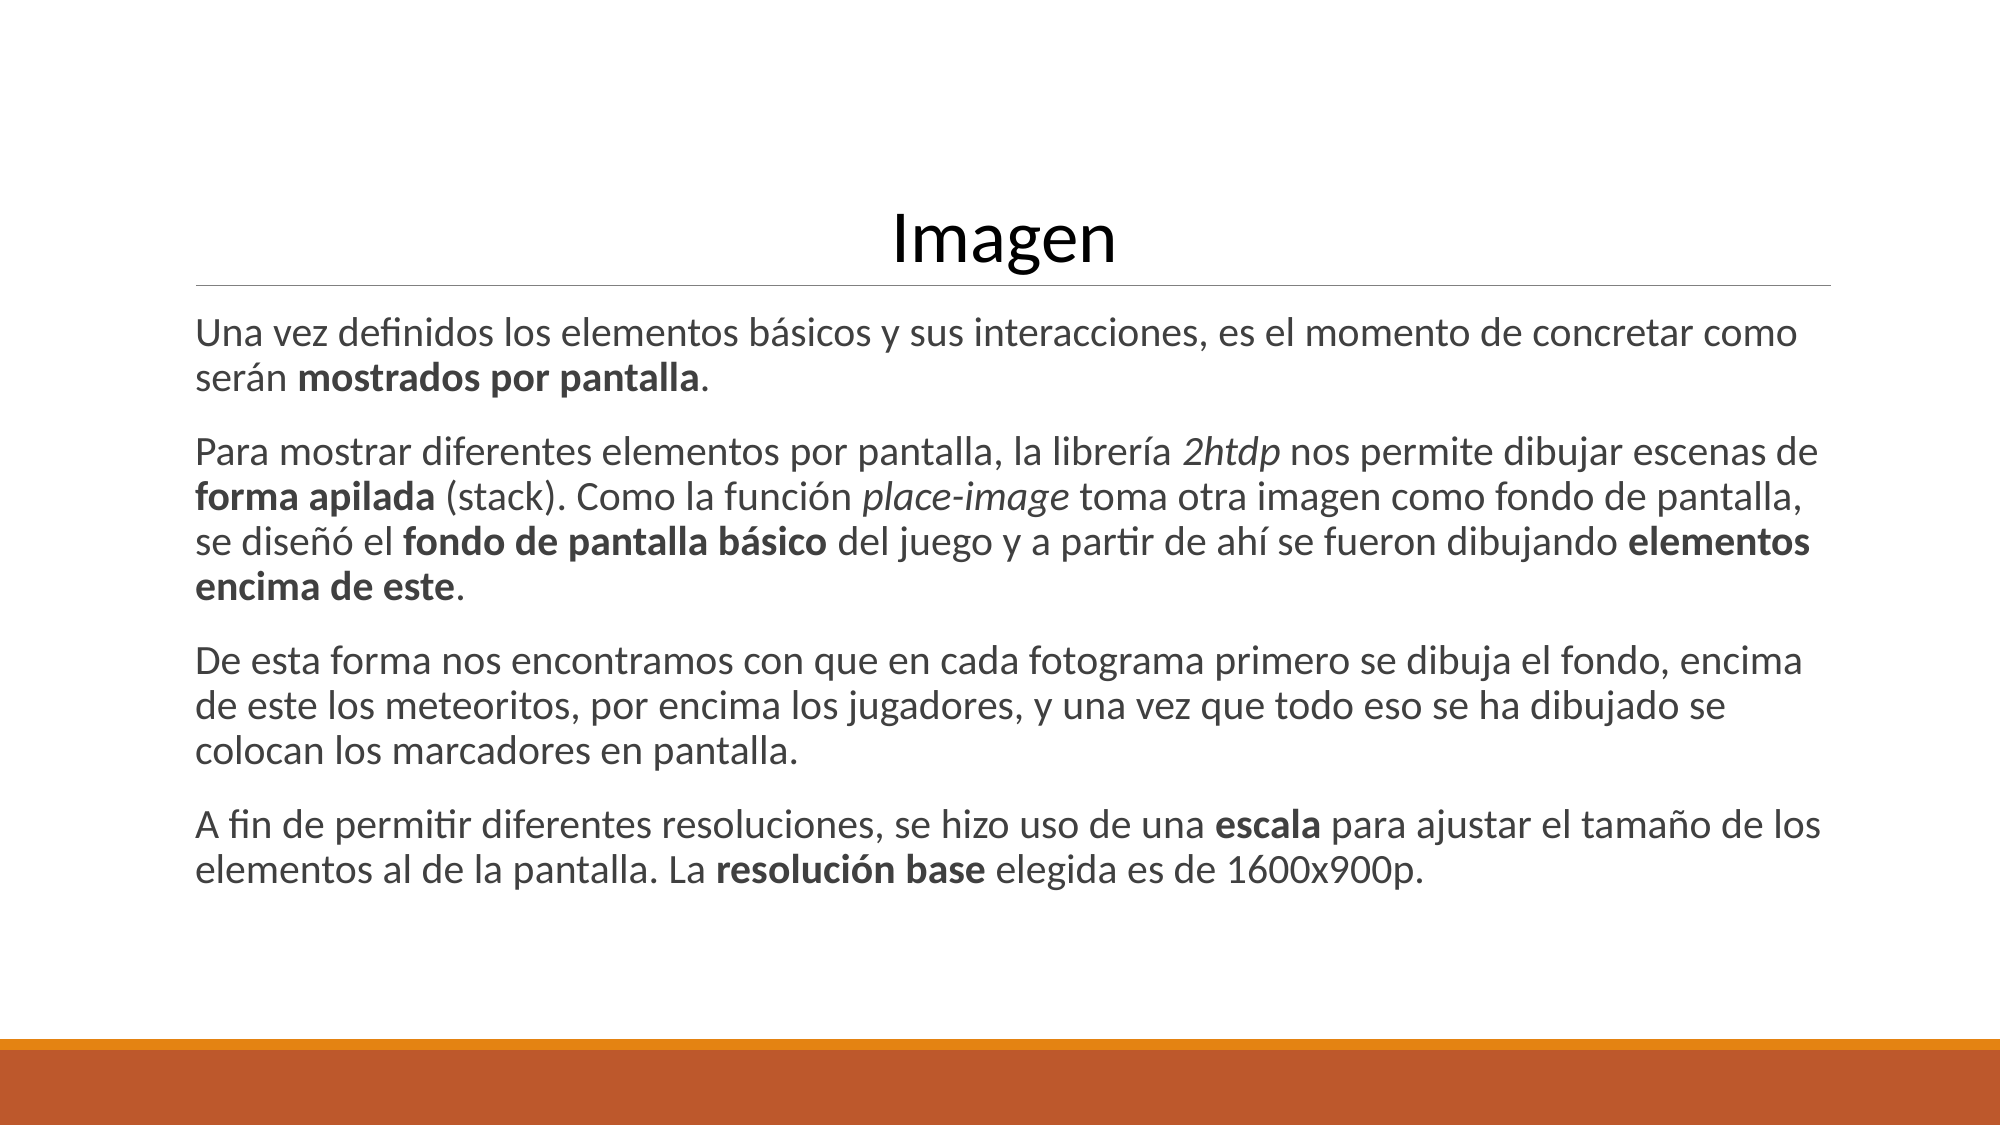

Imagen
Una vez definidos los elementos básicos y sus interacciones, es el momento de concretar como serán mostrados por pantalla.
Para mostrar diferentes elementos por pantalla, la librería 2htdp nos permite dibujar escenas de forma apilada (stack). Como la función place-image toma otra imagen como fondo de pantalla, se diseñó el fondo de pantalla básico del juego y a partir de ahí se fueron dibujando elementos encima de este.
De esta forma nos encontramos con que en cada fotograma primero se dibuja el fondo, encima de este los meteoritos, por encima los jugadores, y una vez que todo eso se ha dibujado se colocan los marcadores en pantalla.
A fin de permitir diferentes resoluciones, se hizo uso de una escala para ajustar el tamaño de los elementos al de la pantalla. La resolución base elegida es de 1600x900p.